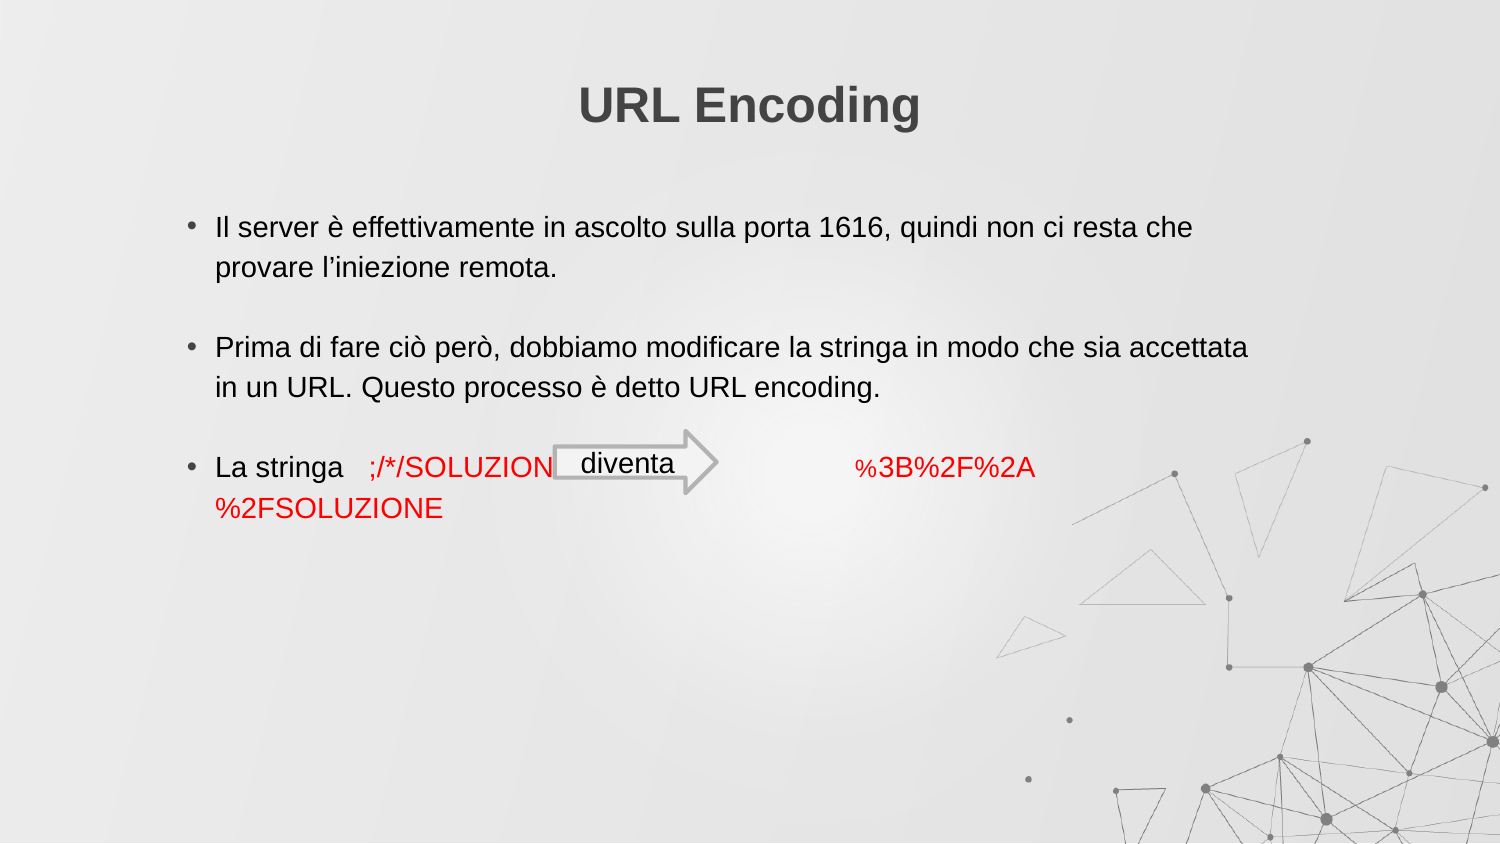

# URL Encoding
Il server è effettivamente in ascolto sulla porta 1616, quindi non ci resta che provare l’iniezione remota.

Prima di fare ciò però, dobbiamo modificare la stringa in modo che sia accettata in un URL. Questo processo è detto URL encoding.

La stringa   ;/*/SOLUZIONE                                        %3B%2F%2A%2FSOLUZIONE

diventa